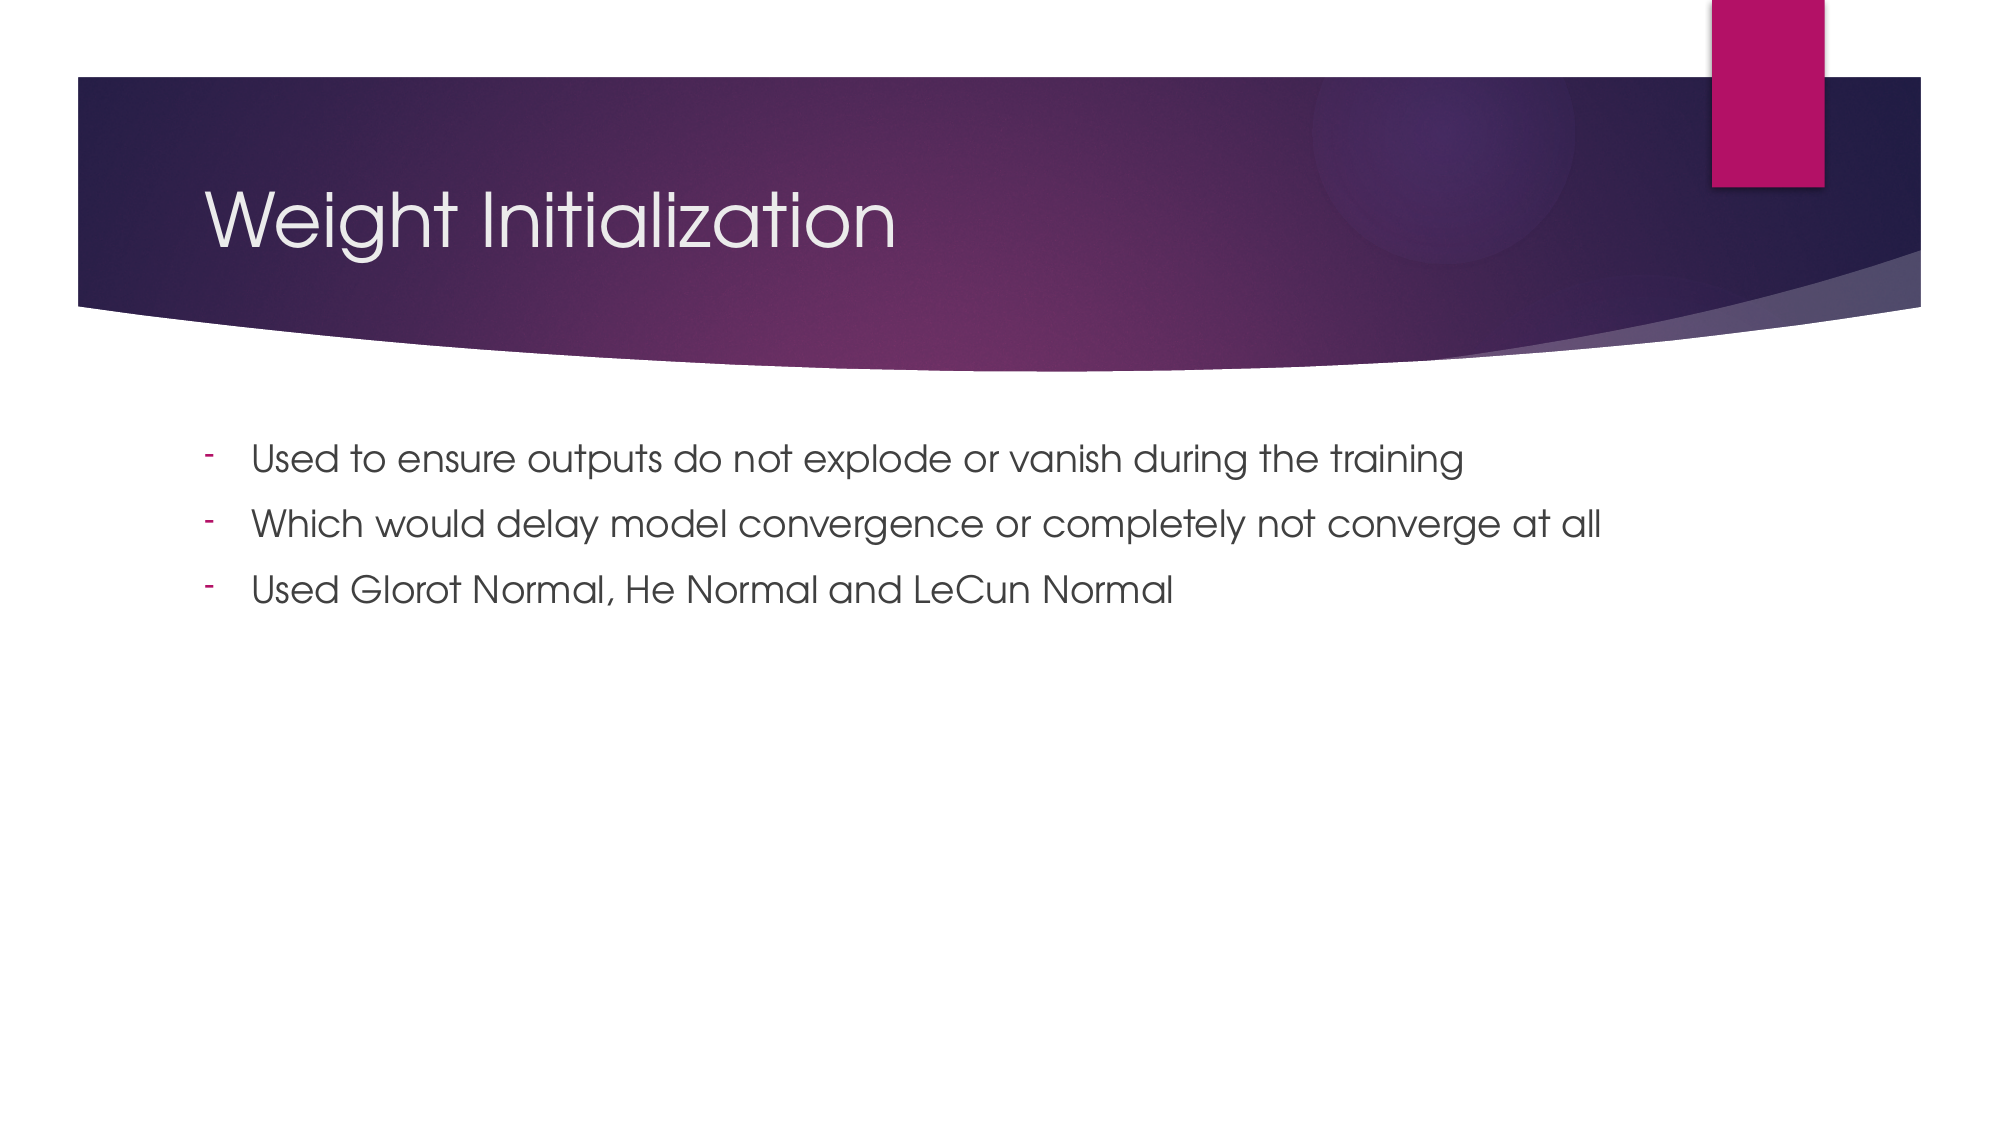

# Weight Initialization
Used to ensure outputs do not explode or vanish during the training
Which would delay model convergence or completely not converge at all
Used Glorot Normal, He Normal and LeCun Normal